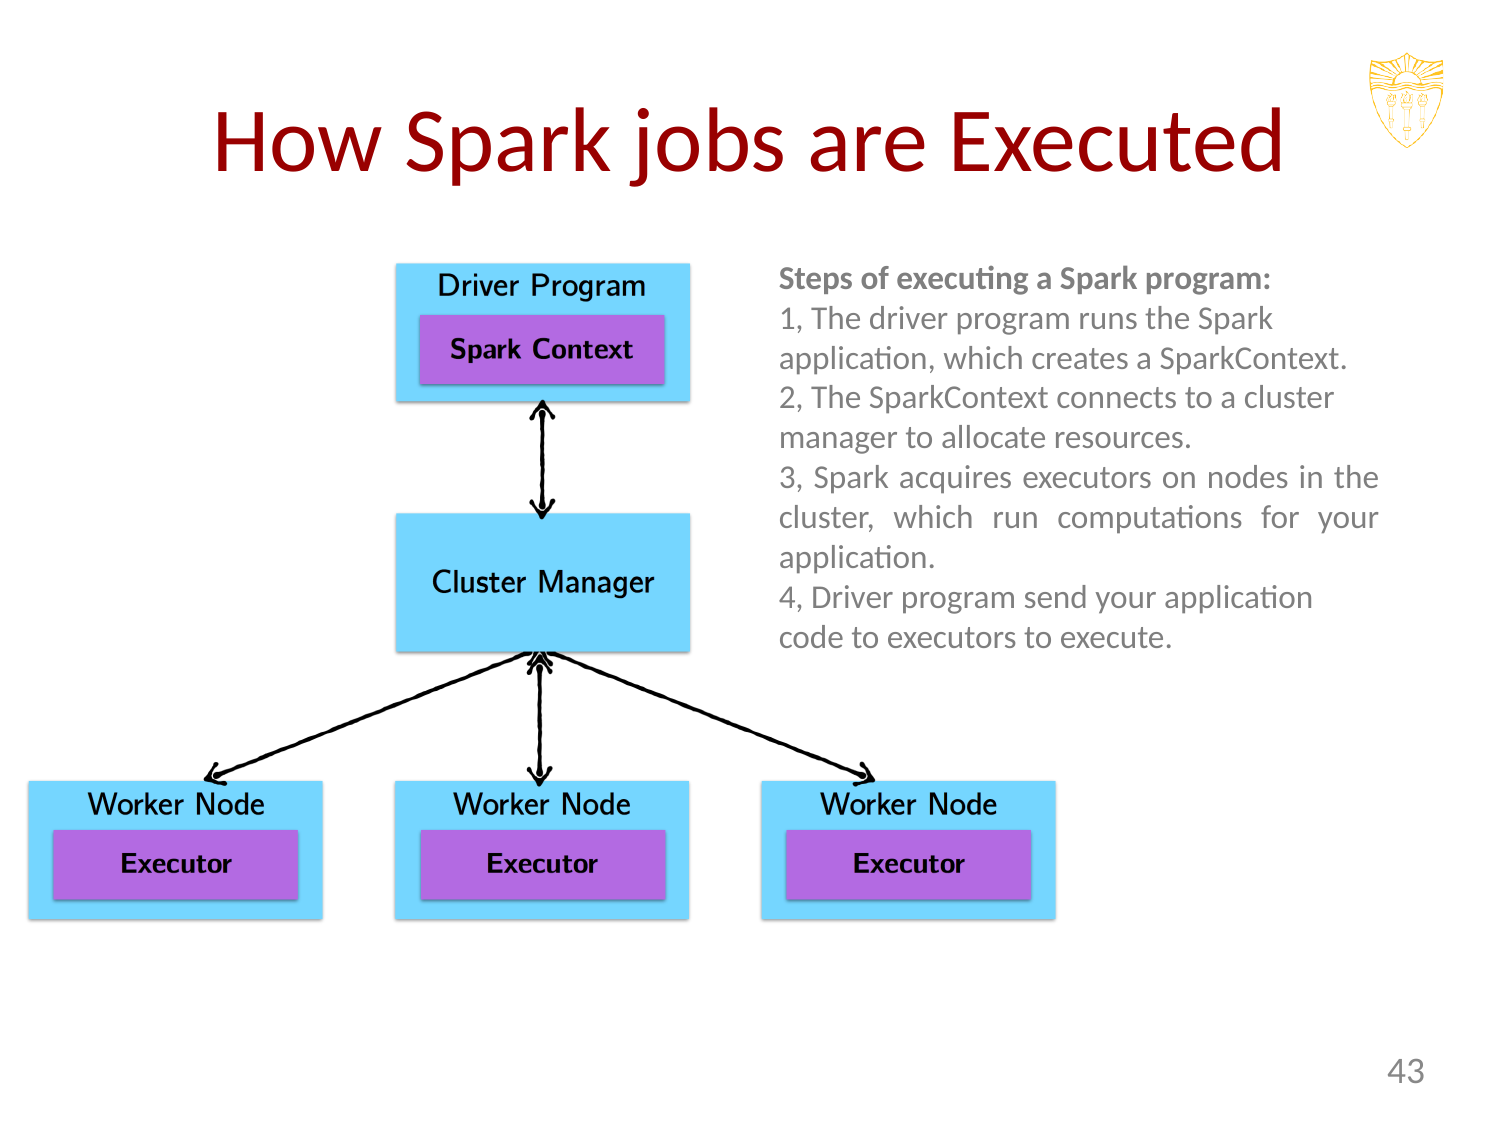

# How Spark jobs are Executed

Steps of executing a Spark program:
1, The driver program runs the Spark application, which creates a SparkContext.
2, The SparkContext connects to a cluster manager to allocate resources.
3, Spark acquires executors on nodes in the cluster, which run computations for your application.
4, Driver program send your application code to executors to execute.
43